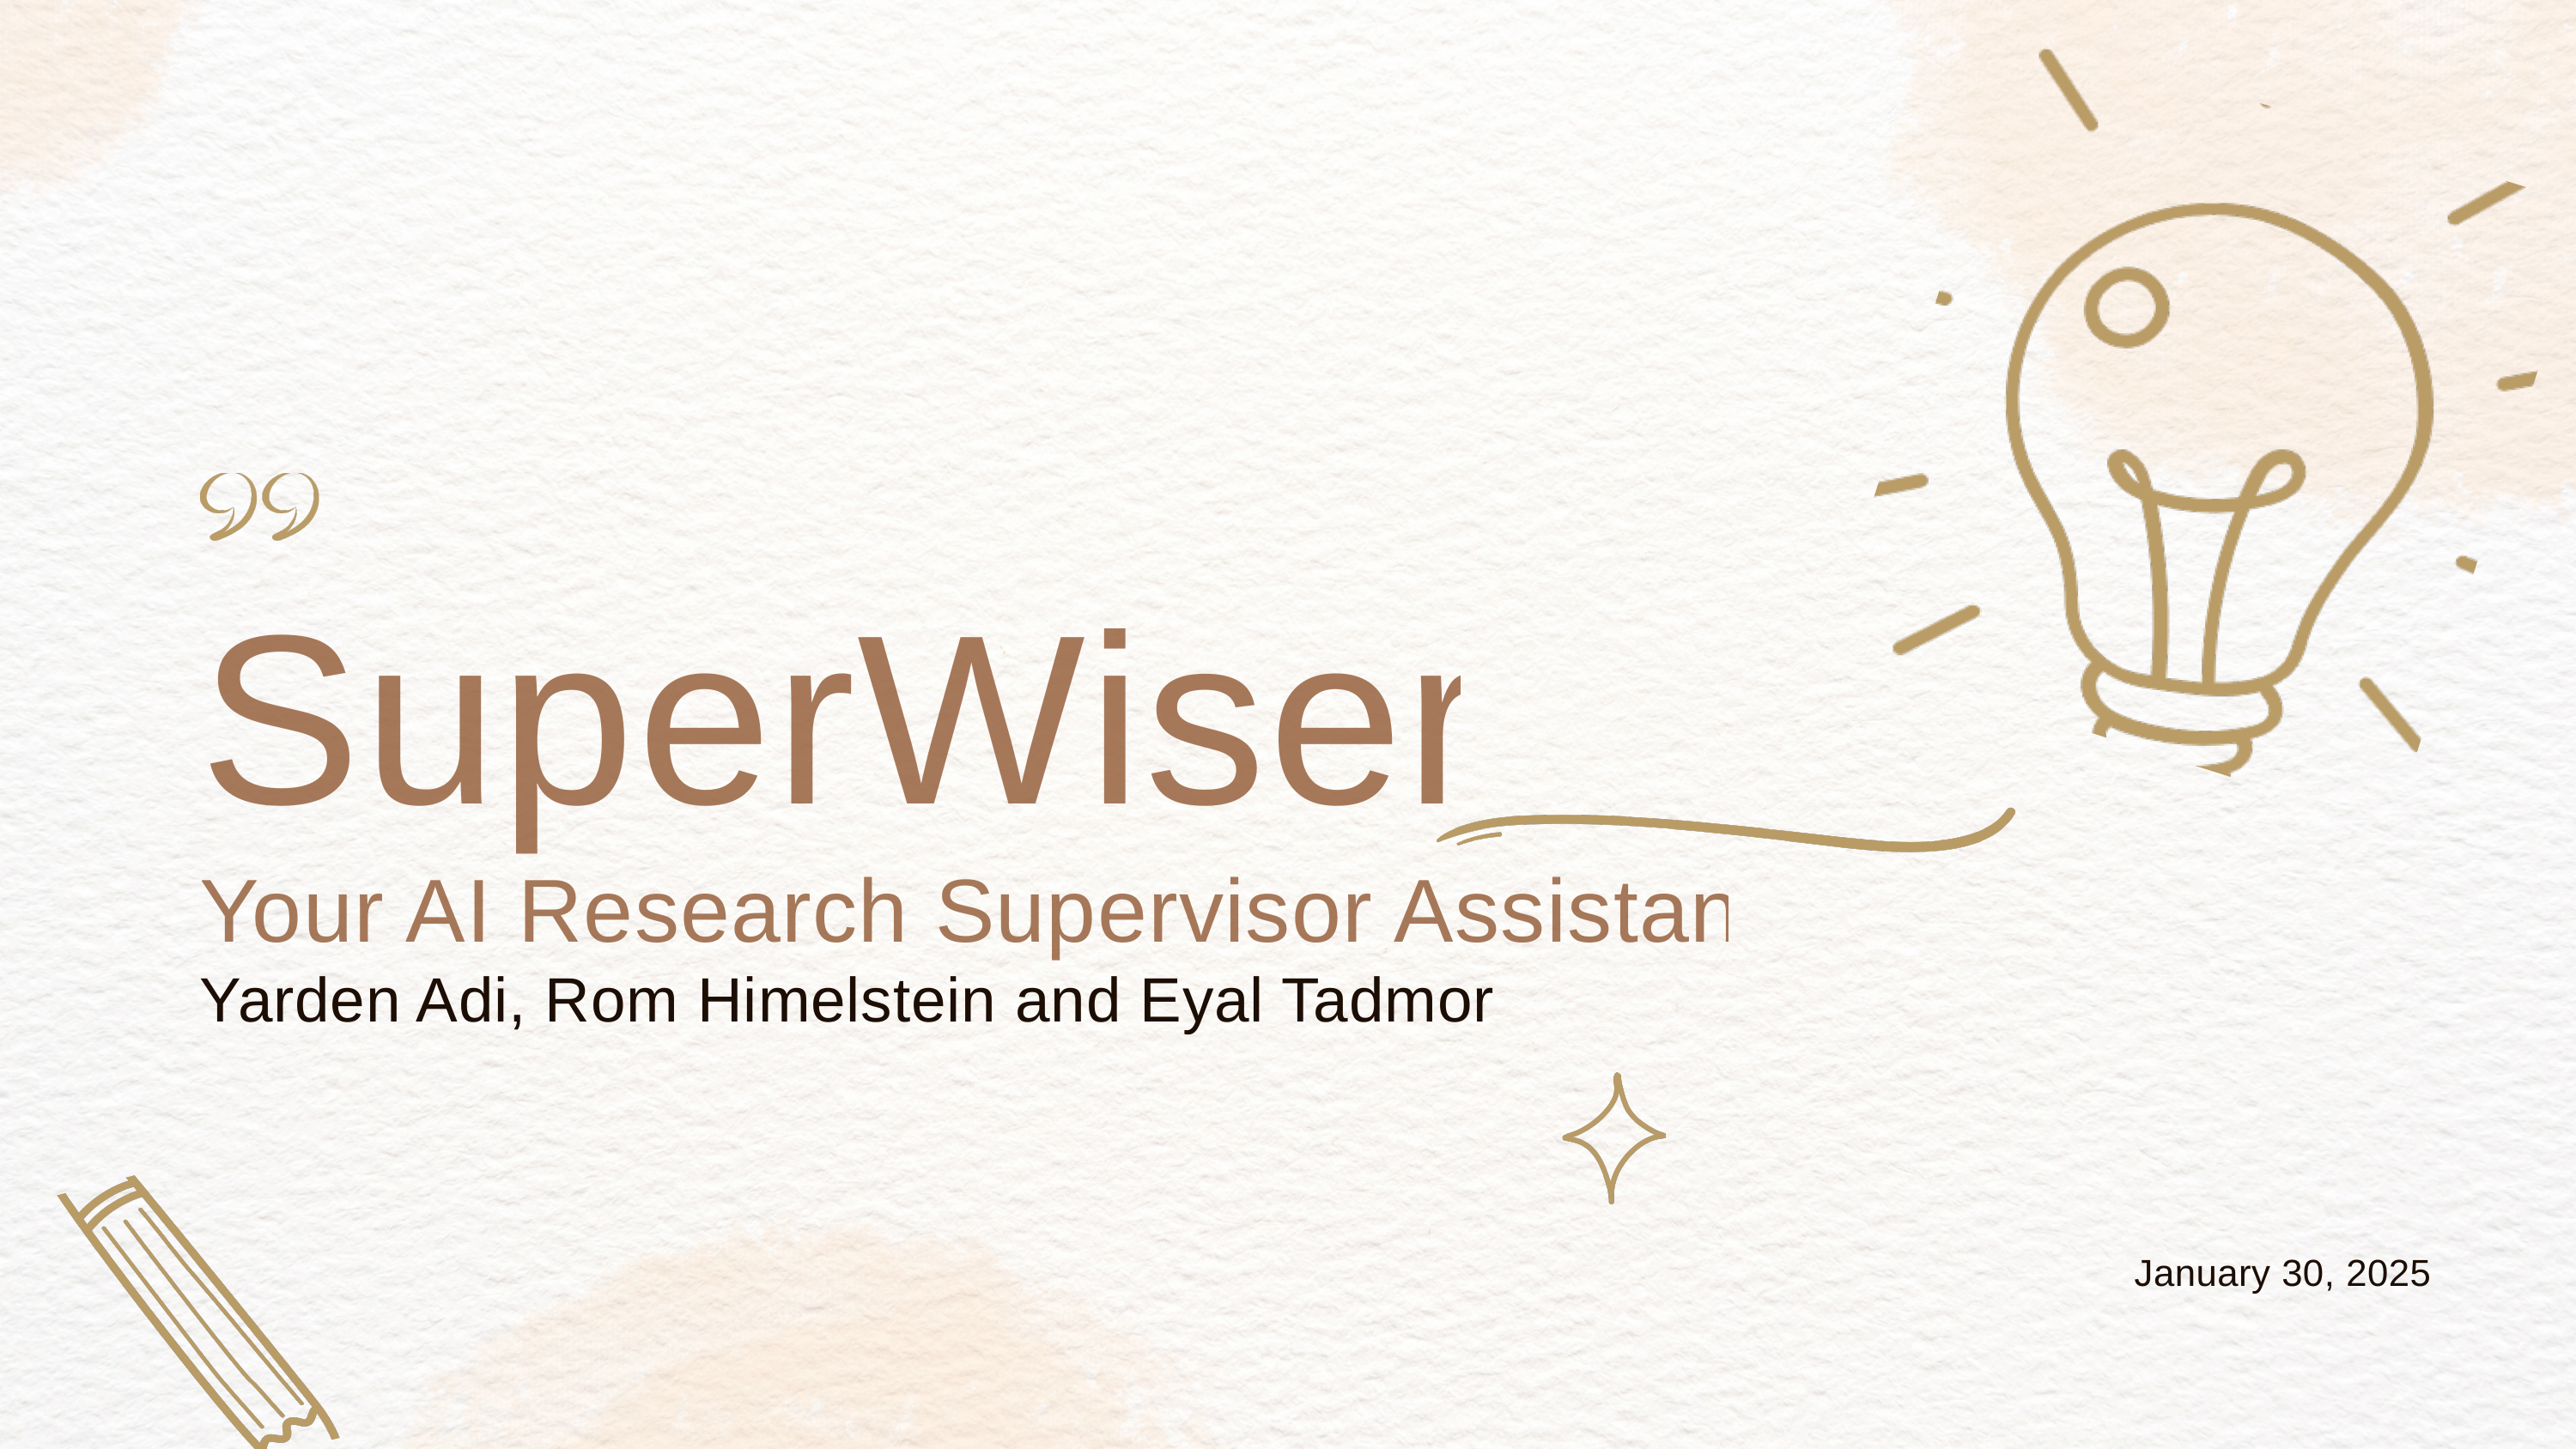

SuperWiser
Your AI Research Supervisor Assistant

Yarden Adi, Rom Himelstein and Eyal Tadmor

January 30, 2025